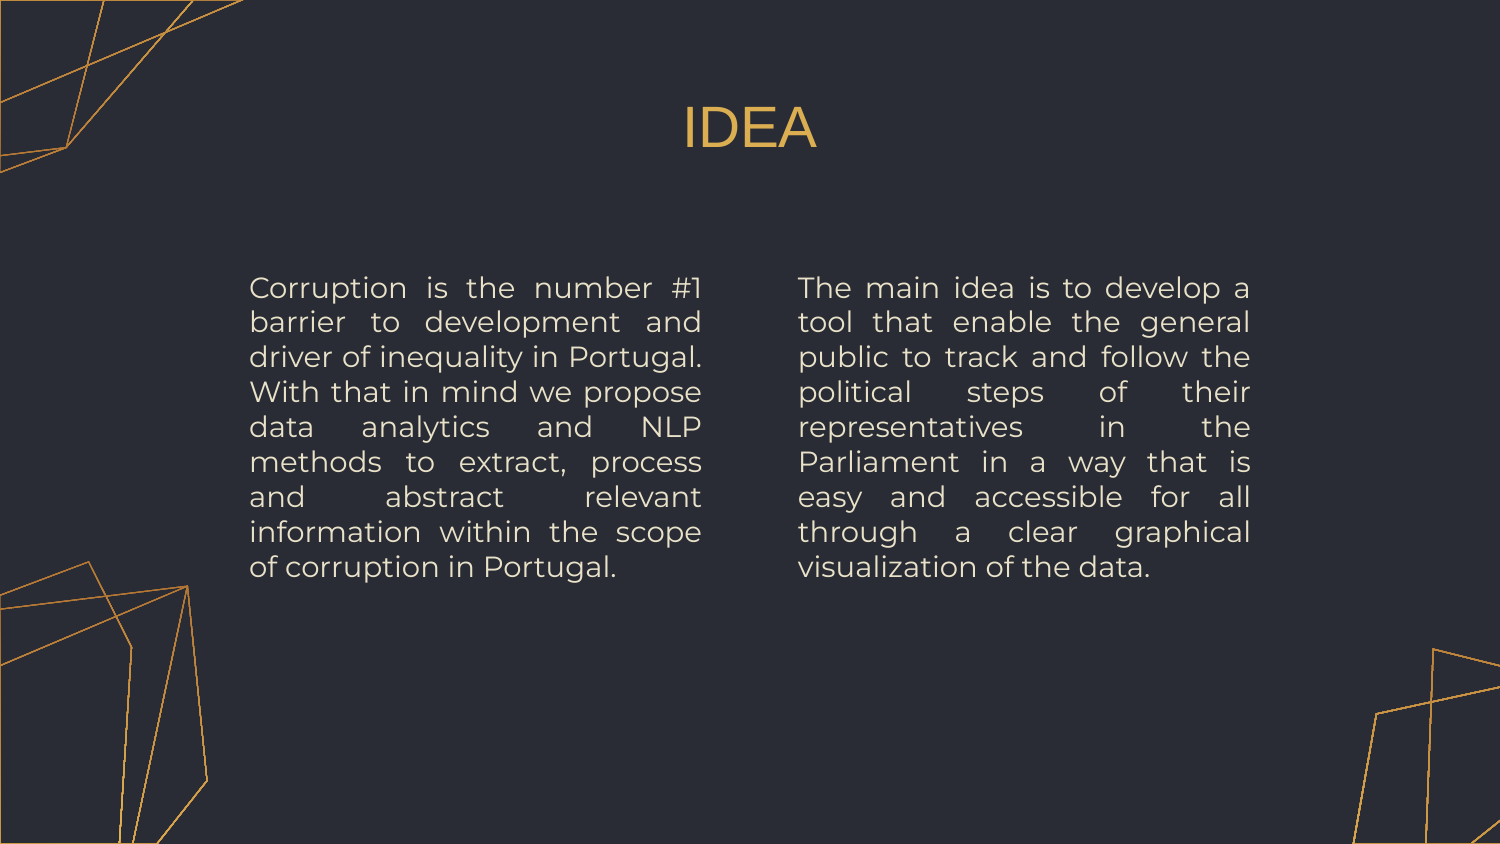

# IDEA
Corruption is the number #1 barrier to development and driver of inequality in Portugal. With that in mind we propose data analytics and NLP methods to extract, process and abstract relevant information within the scope of corruption in Portugal.
The main idea is to develop a tool that enable the general public to track and follow the political steps of their representatives in the Parliament in a way that is easy and accessible for all through a clear graphical visualization of the data.